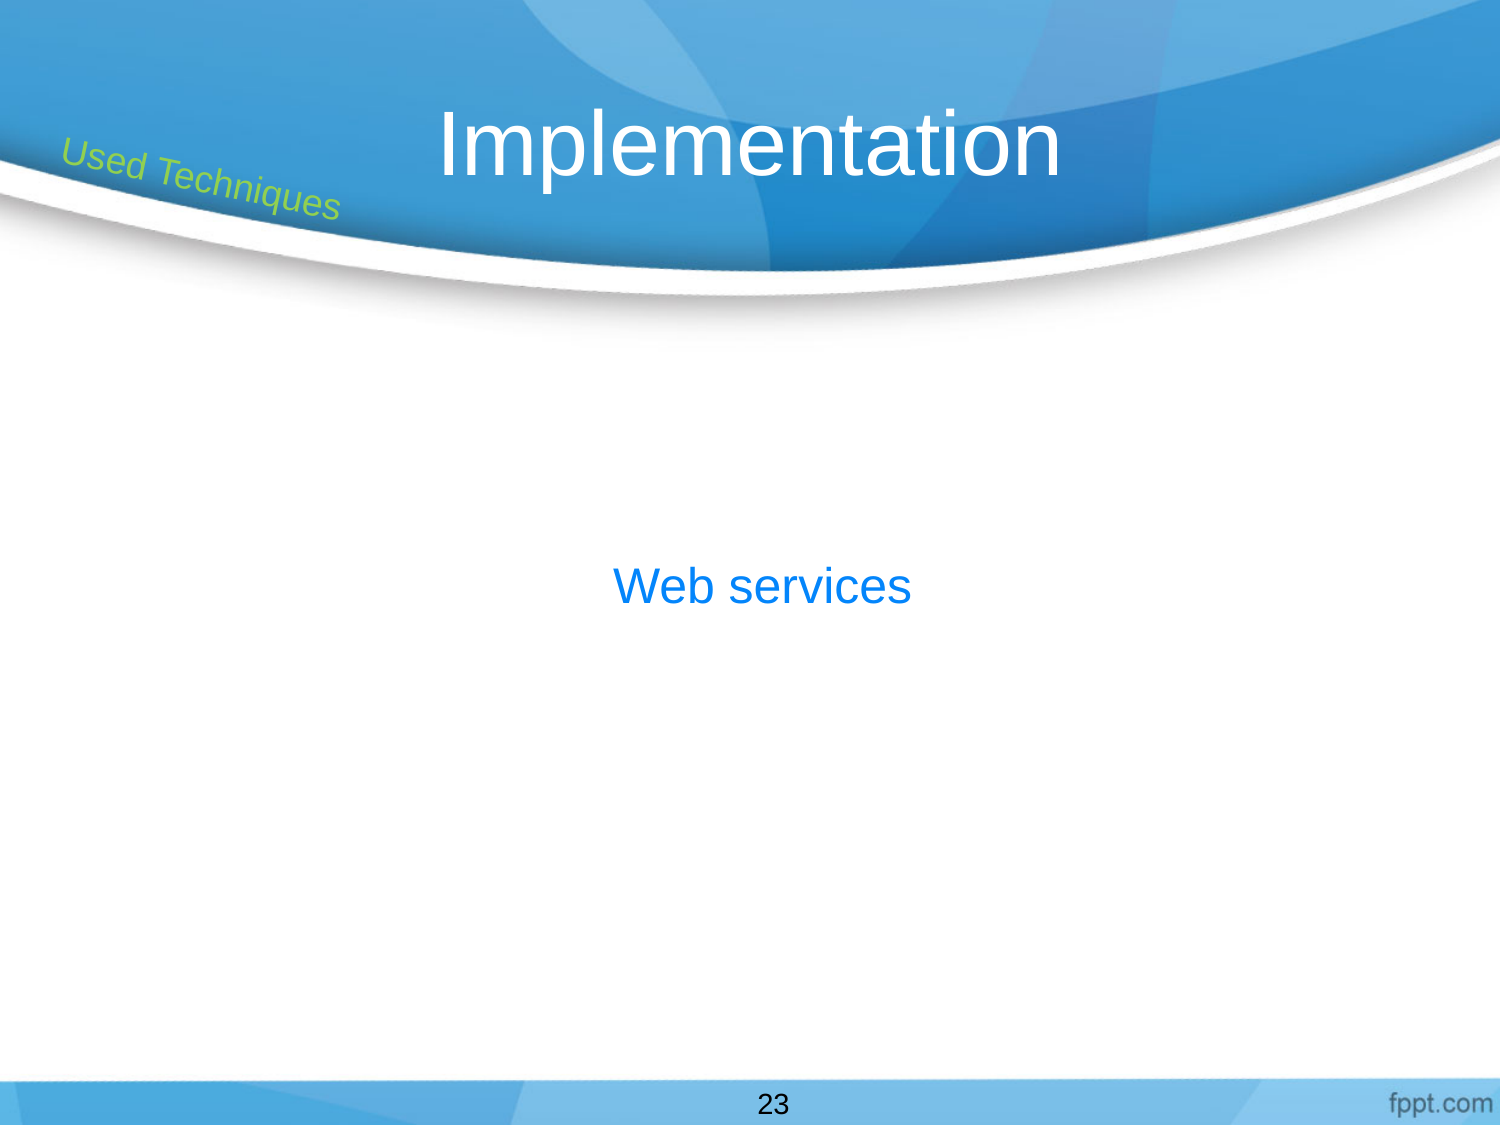

# Implementation
Used Techniques
Web services
23